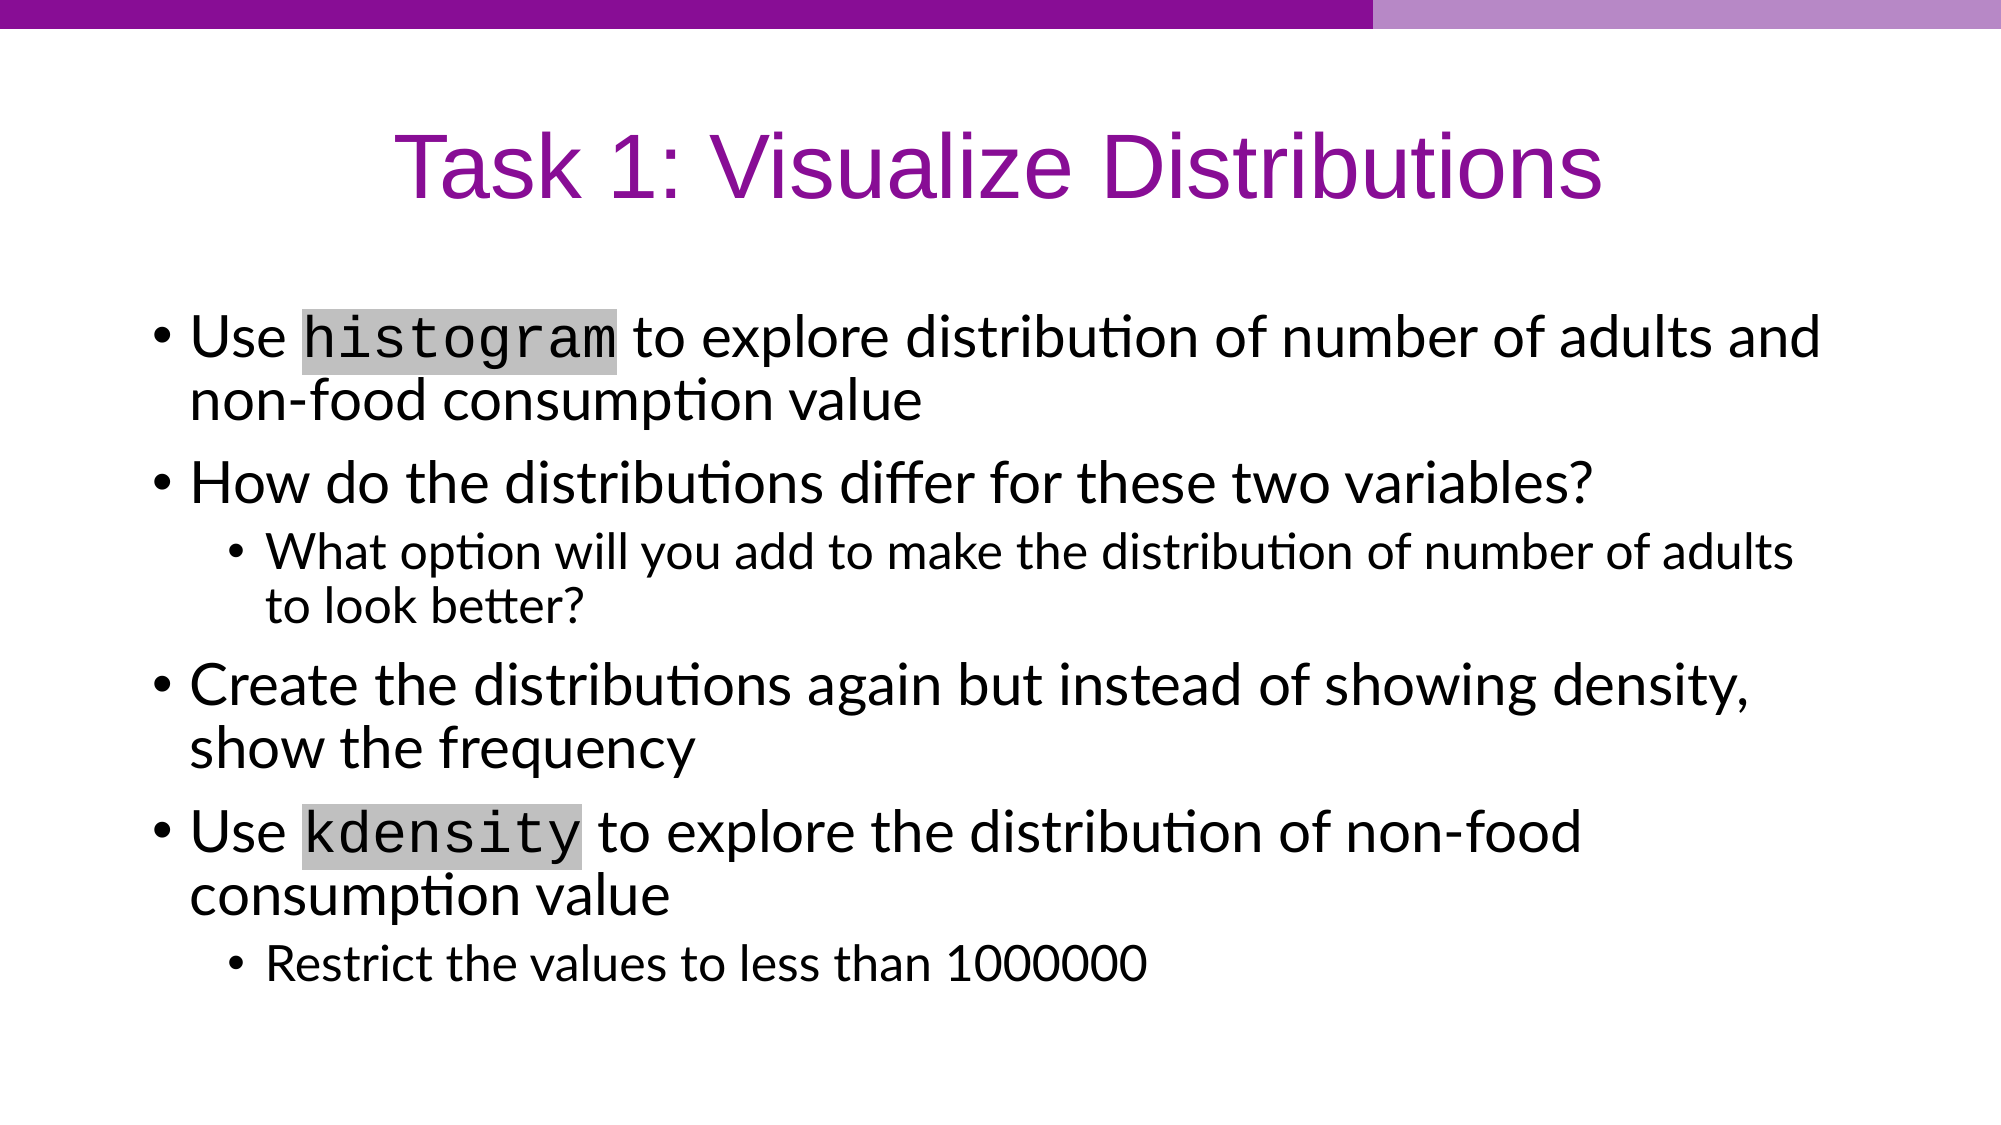

# Task 1: Visualize Distributions
Use histogram to explore distribution of number of adults and non-food consumption value
How do the distributions differ for these two variables?
What option will you add to make the distribution of number of adults to look better?
Create the distributions again but instead of showing density, show the frequency
Use kdensity to explore the distribution of non-food consumption value
Restrict the values to less than 1000000